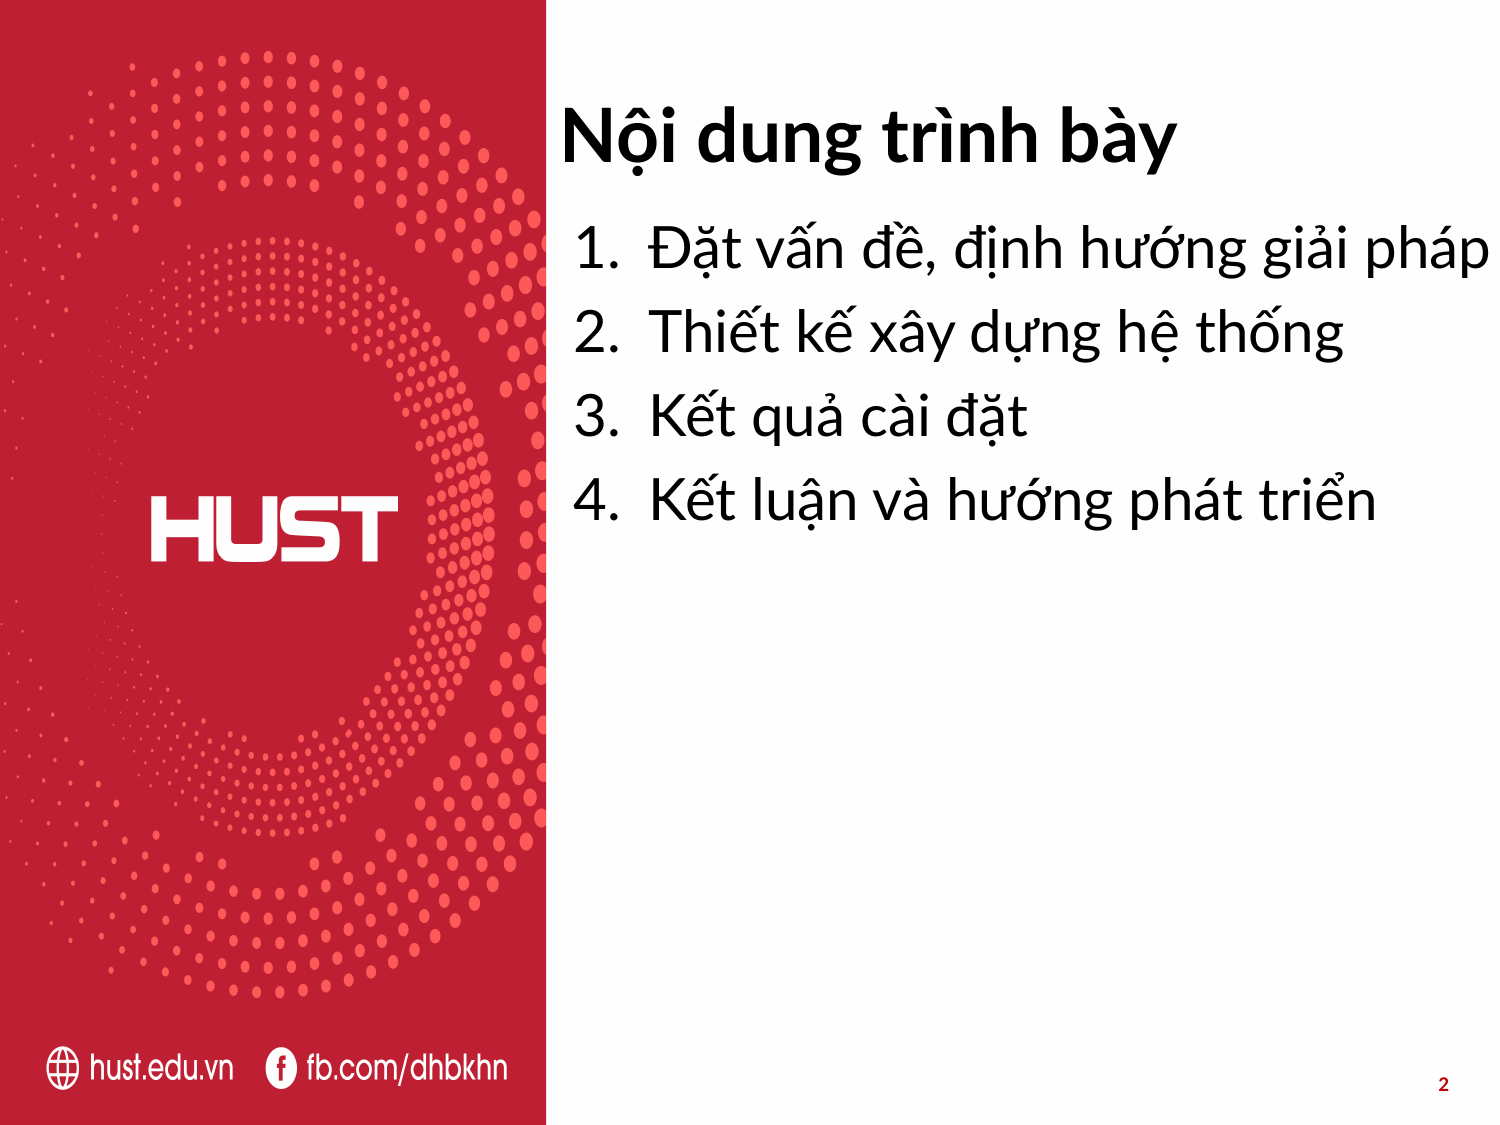

Nội dung trình bày
Đặt vấn đề, định hướng giải pháp
Thiết kế xây dựng hệ thống
Kết quả cài đặt
Kết luận và hướng phát triển

2